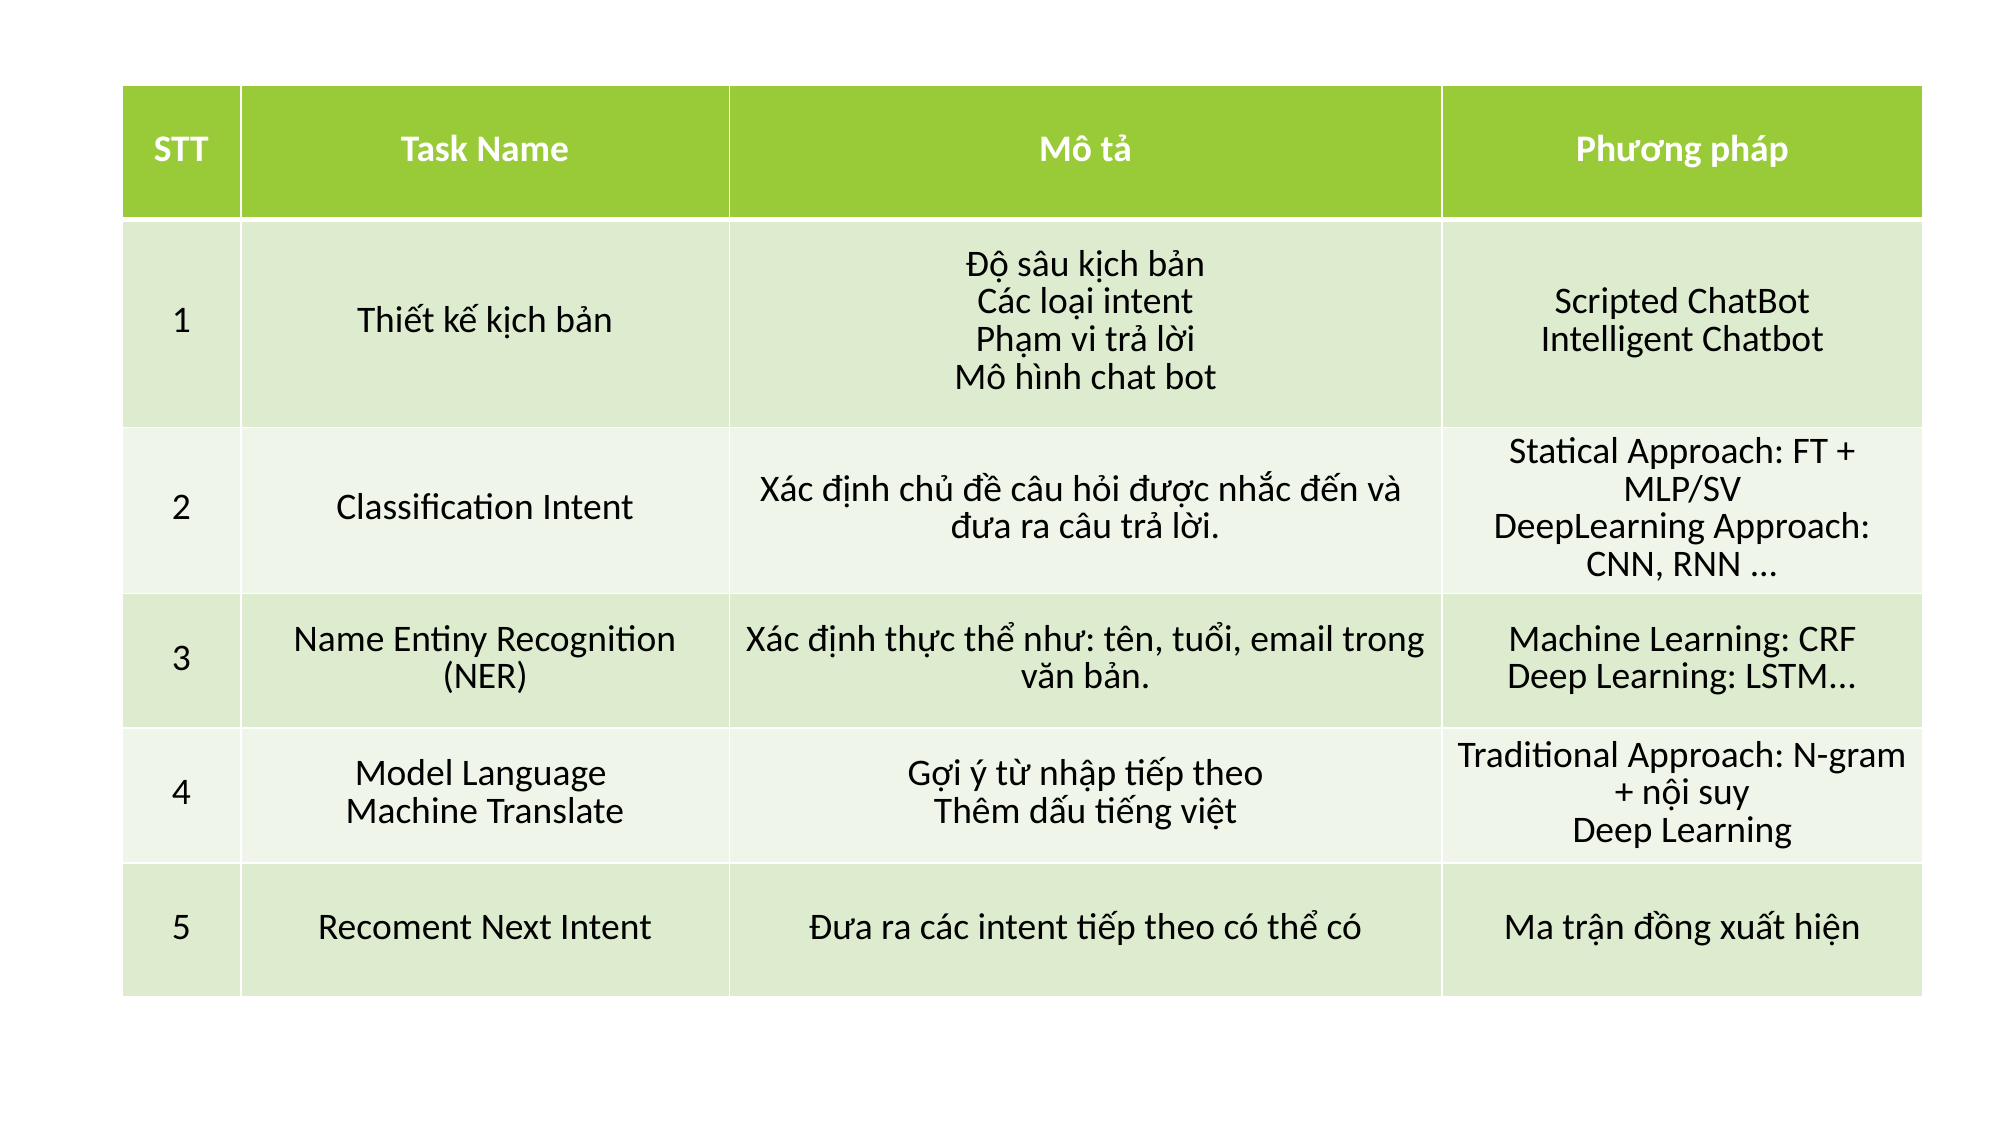

| STT | Task Name | Mô tả | Phương pháp |
| --- | --- | --- | --- |
| 1 | Thiết kế kịch bản | Độ sâu kịch bản Các loại intent Phạm vi trả lời Mô hình chat bot | Scripted ChatBot Intelligent Chatbot |
| 2 | Classification Intent | Xác định chủ đề câu hỏi được nhắc đến và đưa ra câu trả lời. | Statical Approach: FT + MLP/SV DeepLearning Approach: CNN, RNN ... |
| 3 | Name Entiny Recognition (NER) | Xác định thực thể như: tên, tuổi, email trong văn bản. | Machine Learning: CRF Deep Learning: LSTM... |
| 4 | Model Language Machine Translate | Gợi ý từ nhập tiếp theo Thêm dấu tiếng việt | Traditional Approach: N-gram + nội suy Deep Learning |
| 5 | Recoment Next Intent | Đưa ra các intent tiếp theo có thể có | Ma trận đồng xuất hiện |